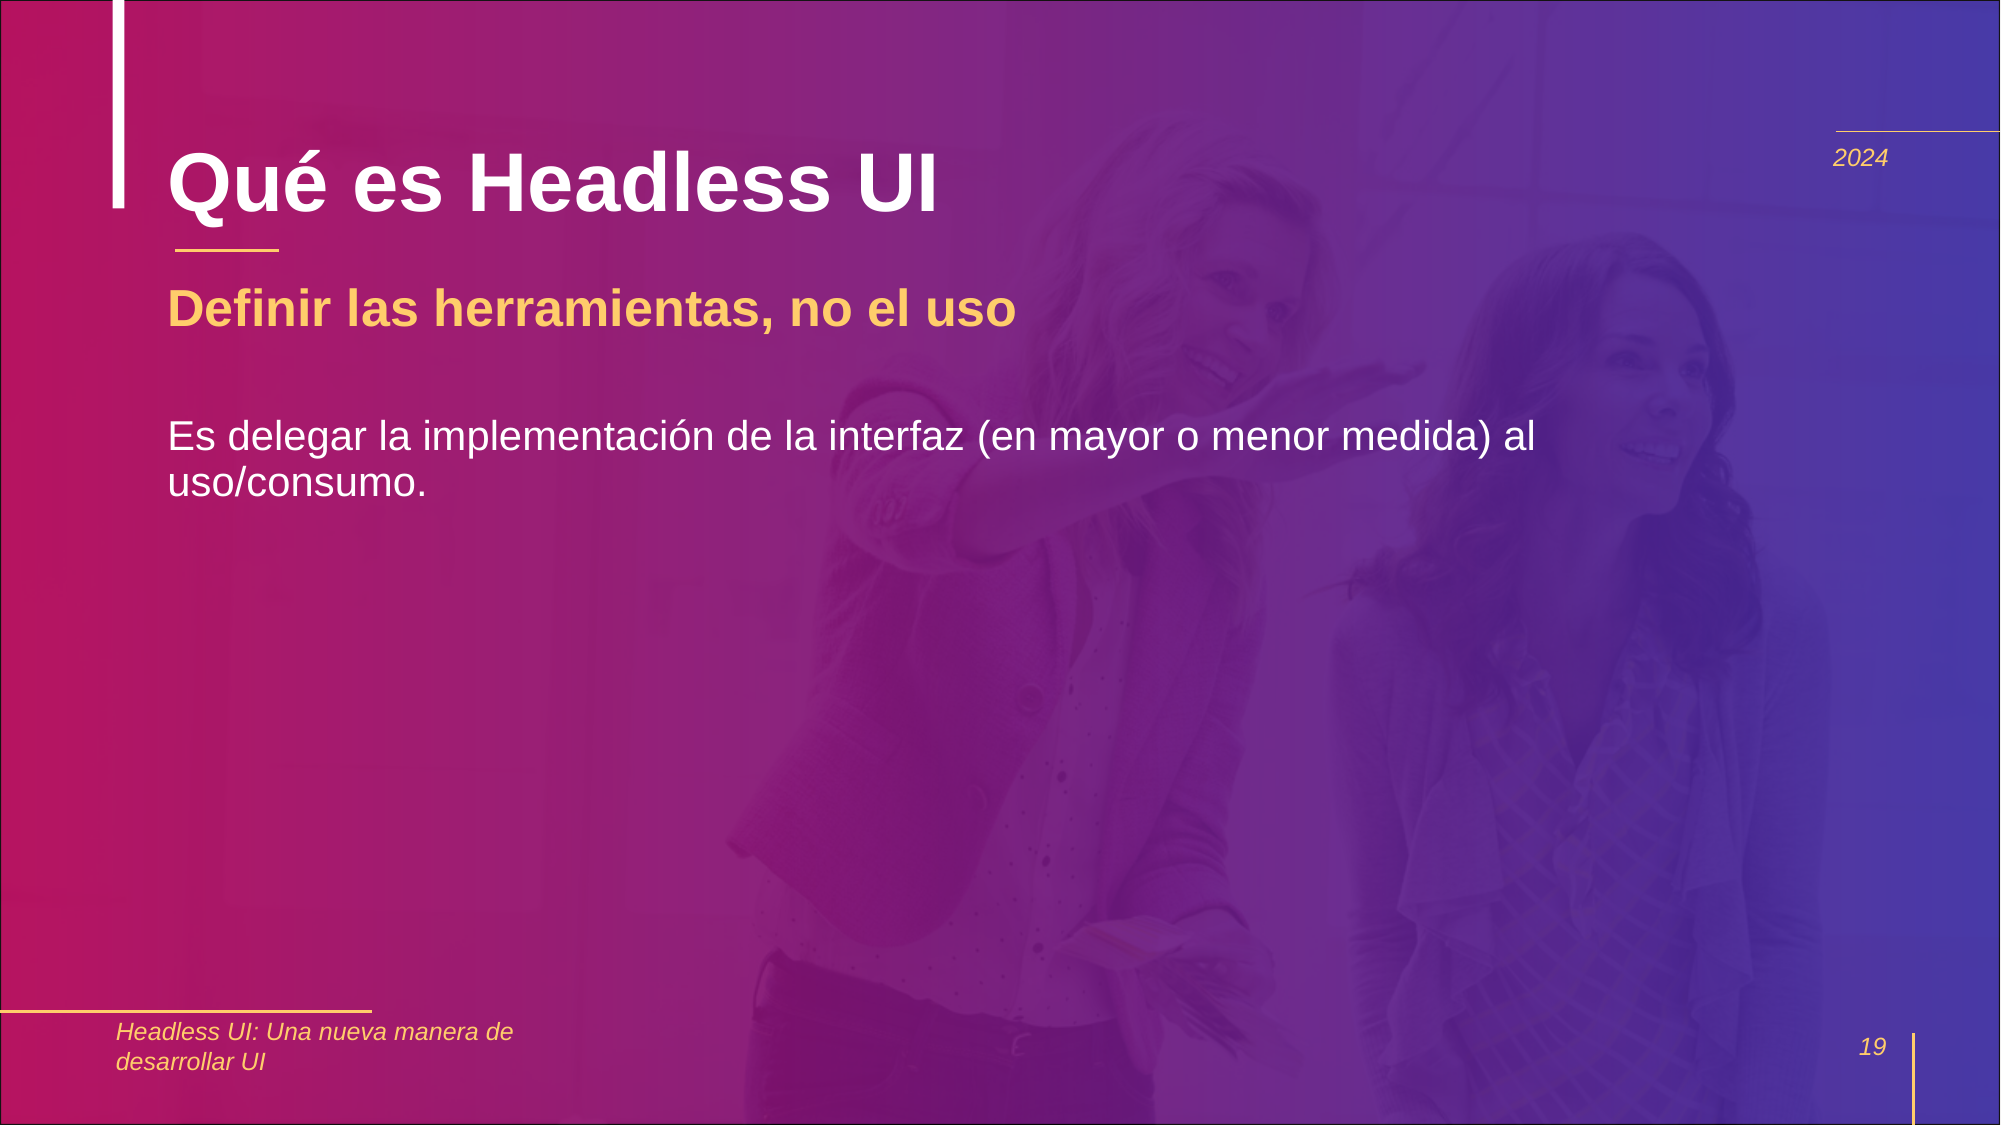

# Qué es Headless UI
2024
Definir las herramientas, no el uso
Es delegar la implementación de la interfaz (en mayor o menor medida) al uso/consumo.
Headless UI: Una nueva manera de desarrollar UI
19